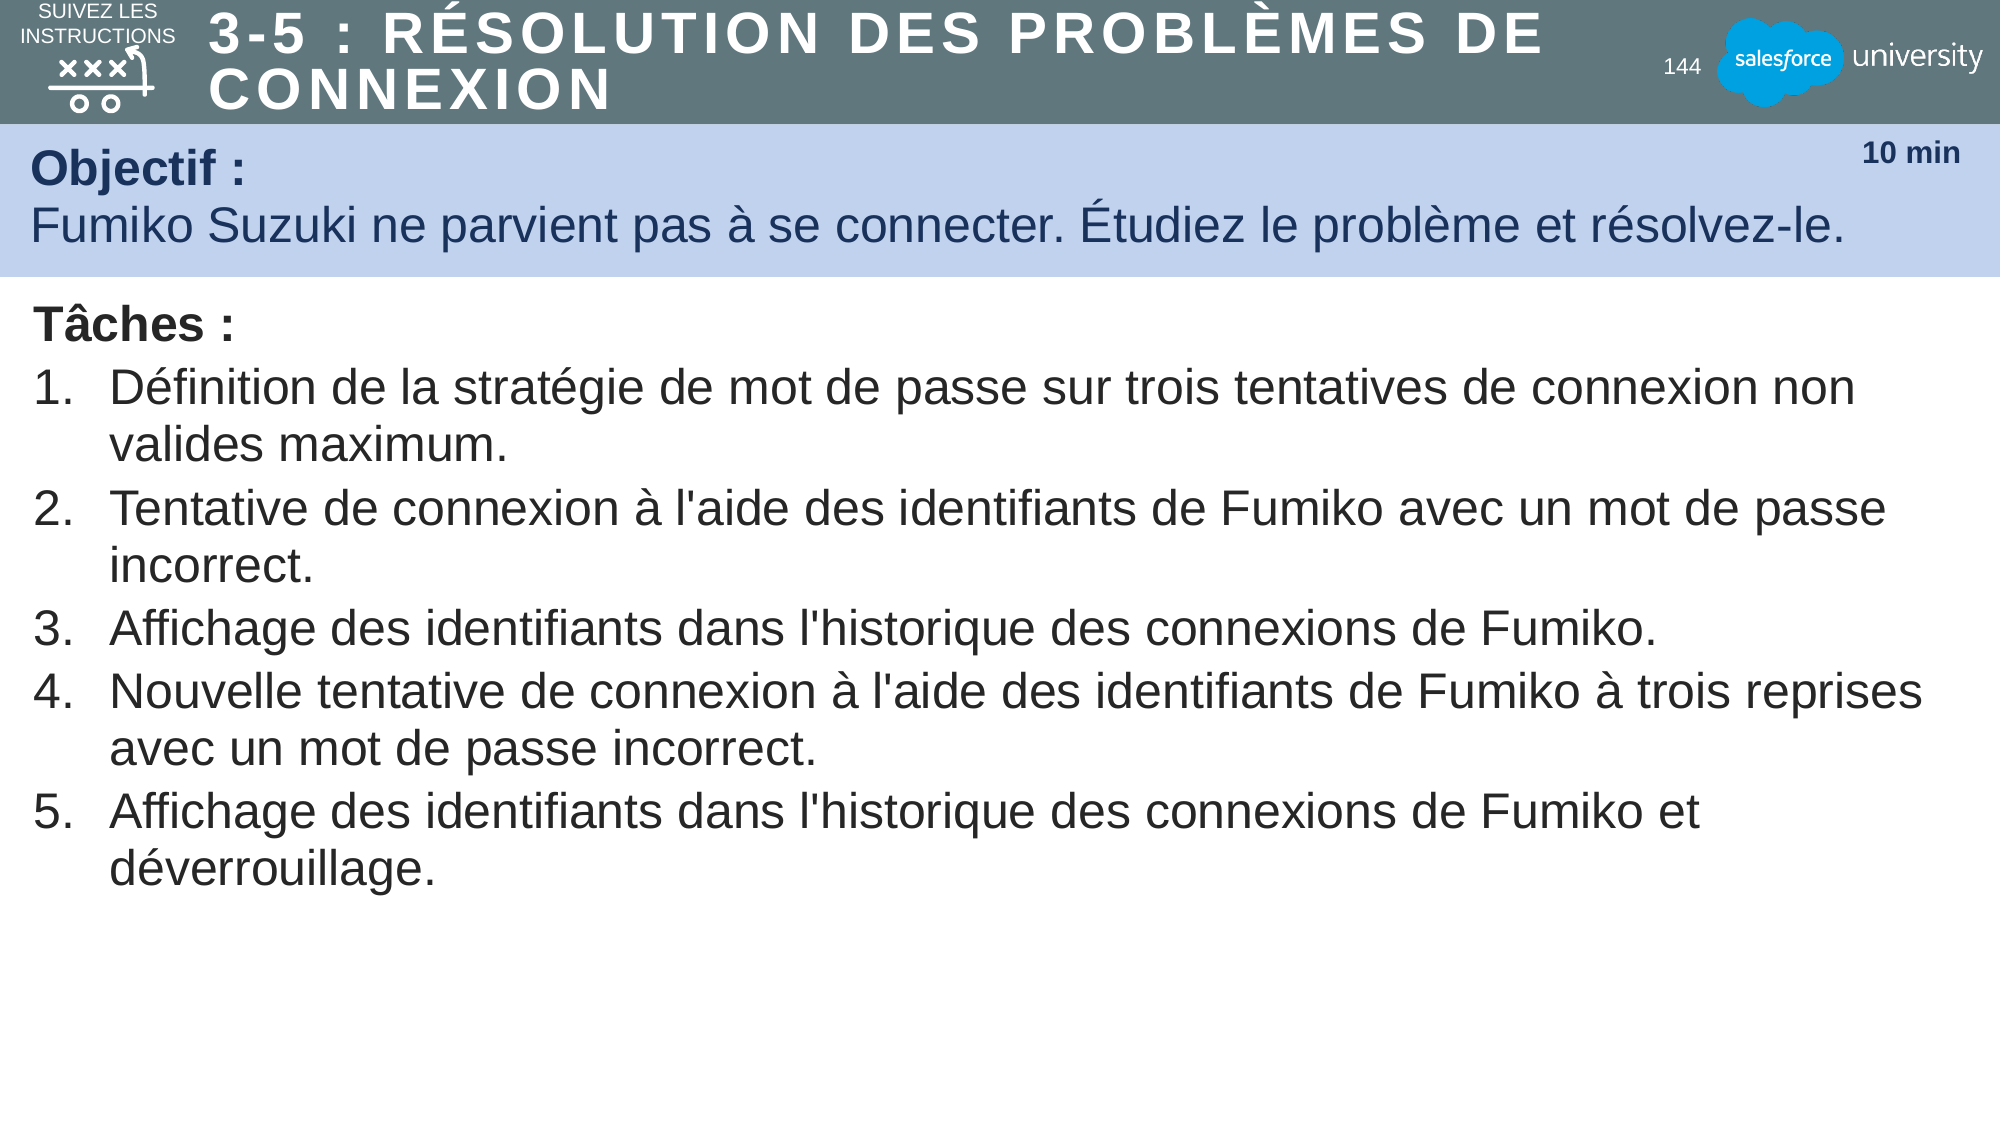

SUIVEZ LES INSTRUCTIONS
# 3-5 : Résolution des problèmes de connexion
144
Objectif :
Fumiko Suzuki ne parvient pas à se connecter. Étudiez le problème et résolvez-le.

10 min
Tâches :
Définition de la stratégie de mot de passe sur trois tentatives de connexion non valides maximum.
Tentative de connexion à l'aide des identifiants de Fumiko avec un mot de passe incorrect.
Affichage des identifiants dans l'historique des connexions de Fumiko.
Nouvelle tentative de connexion à l'aide des identifiants de Fumiko à trois reprises avec un mot de passe incorrect.
Affichage des identifiants dans l'historique des connexions de Fumiko et déverrouillage.